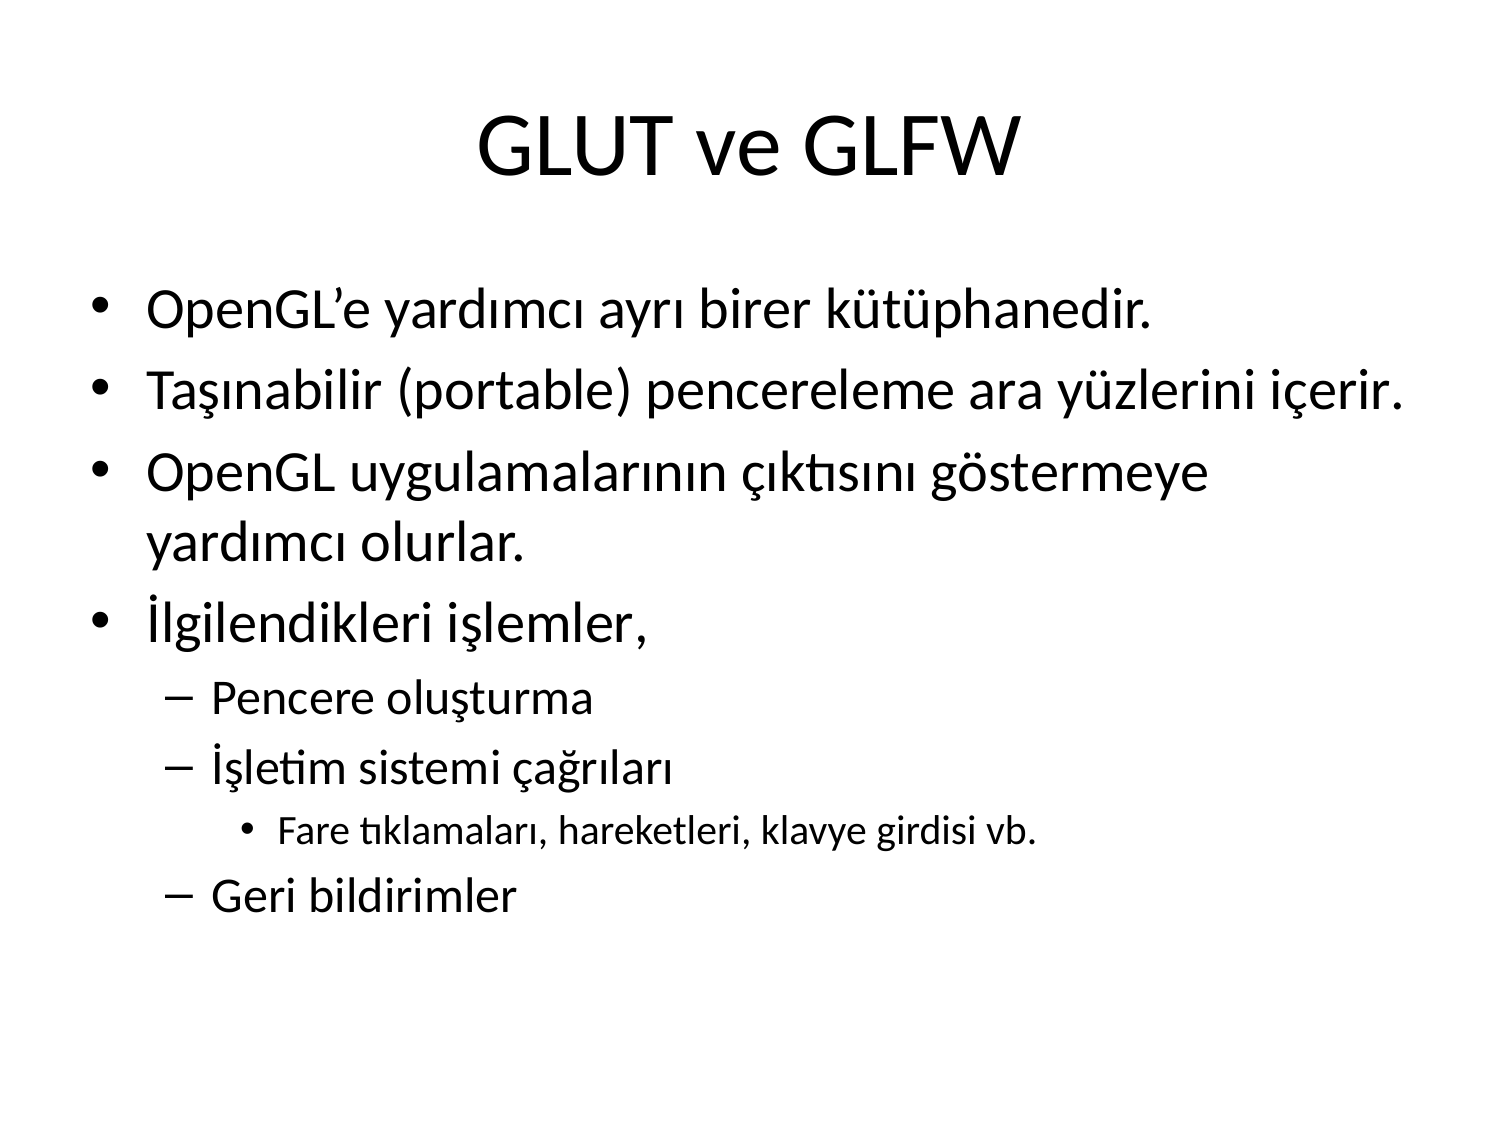

# GLUT ve GLFW
OpenGL’e yardımcı ayrı birer kütüphanedir.
Taşınabilir (portable) pencereleme ara yüzlerini içerir.
OpenGL uygulamalarının çıktısını göstermeye yardımcı olurlar.
İlgilendikleri işlemler,
Pencere oluşturma
İşletim sistemi çağrıları
Fare tıklamaları, hareketleri, klavye girdisi vb.
Geri bildirimler